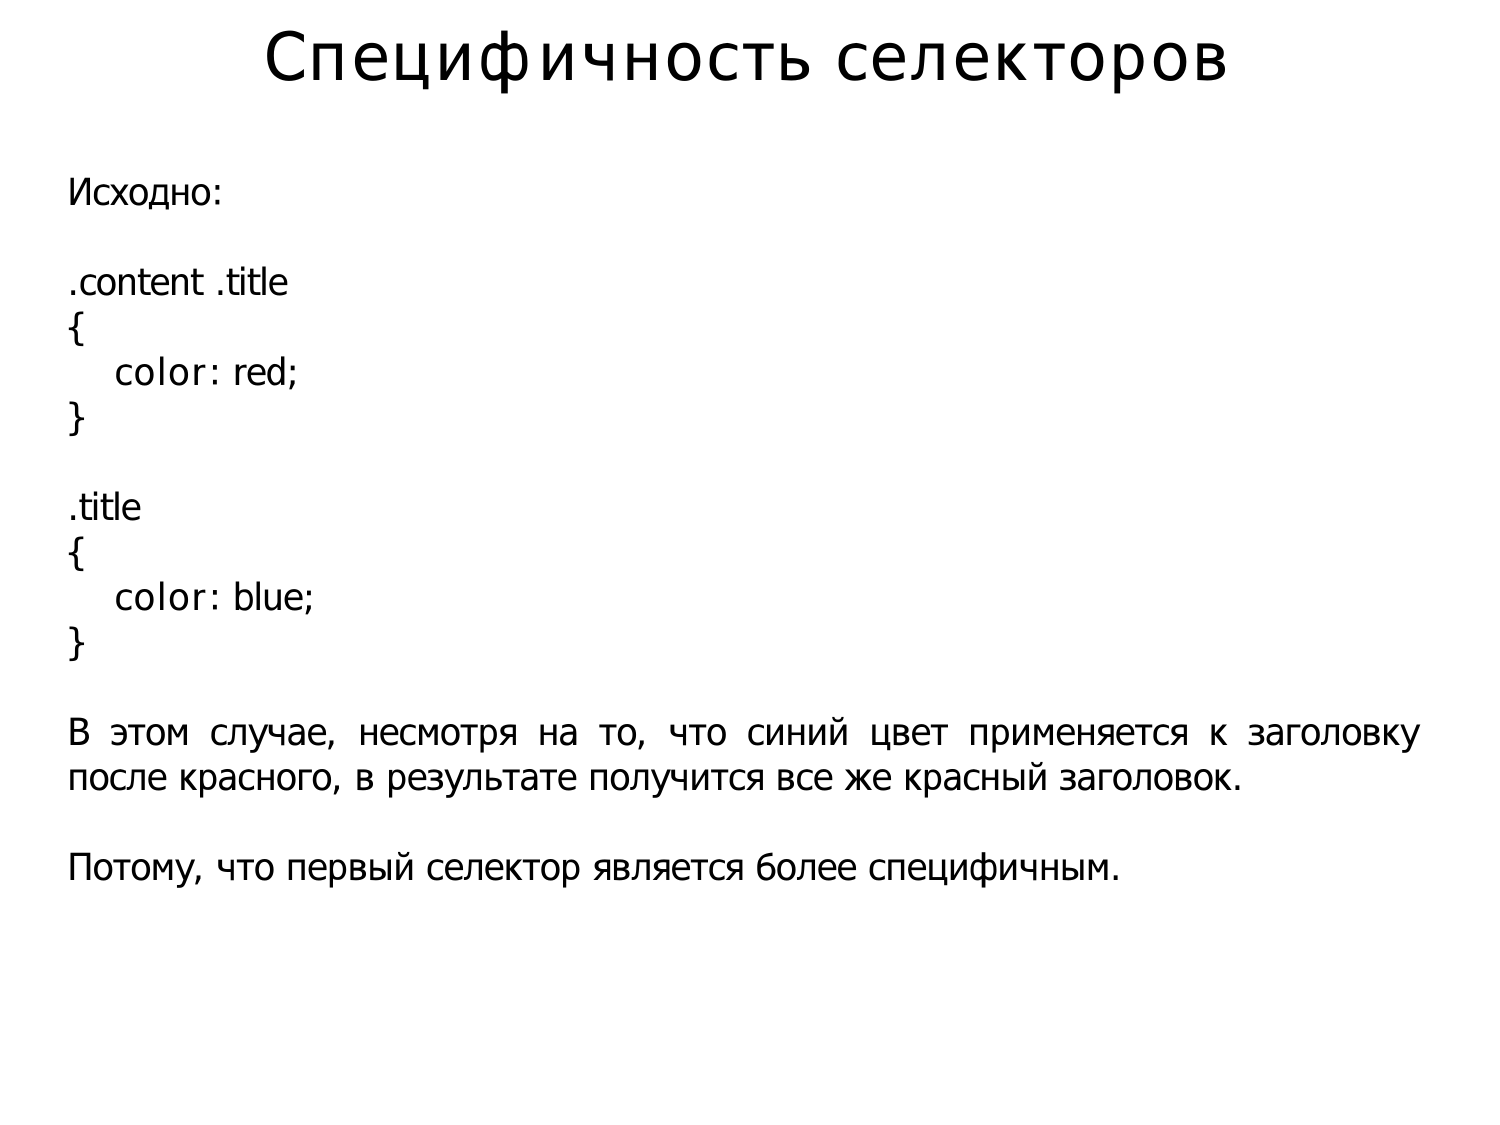

Специфичность селекторов
Исходно:

.content .title
{
    color: red;
}

.title
{
    color: blue;
}
В этом случае, несмотря на то, что синий цвет применяется к заголовку после красного, в результате получится все же красный заголовок.

Потому, что первый селектор является более специфичным.